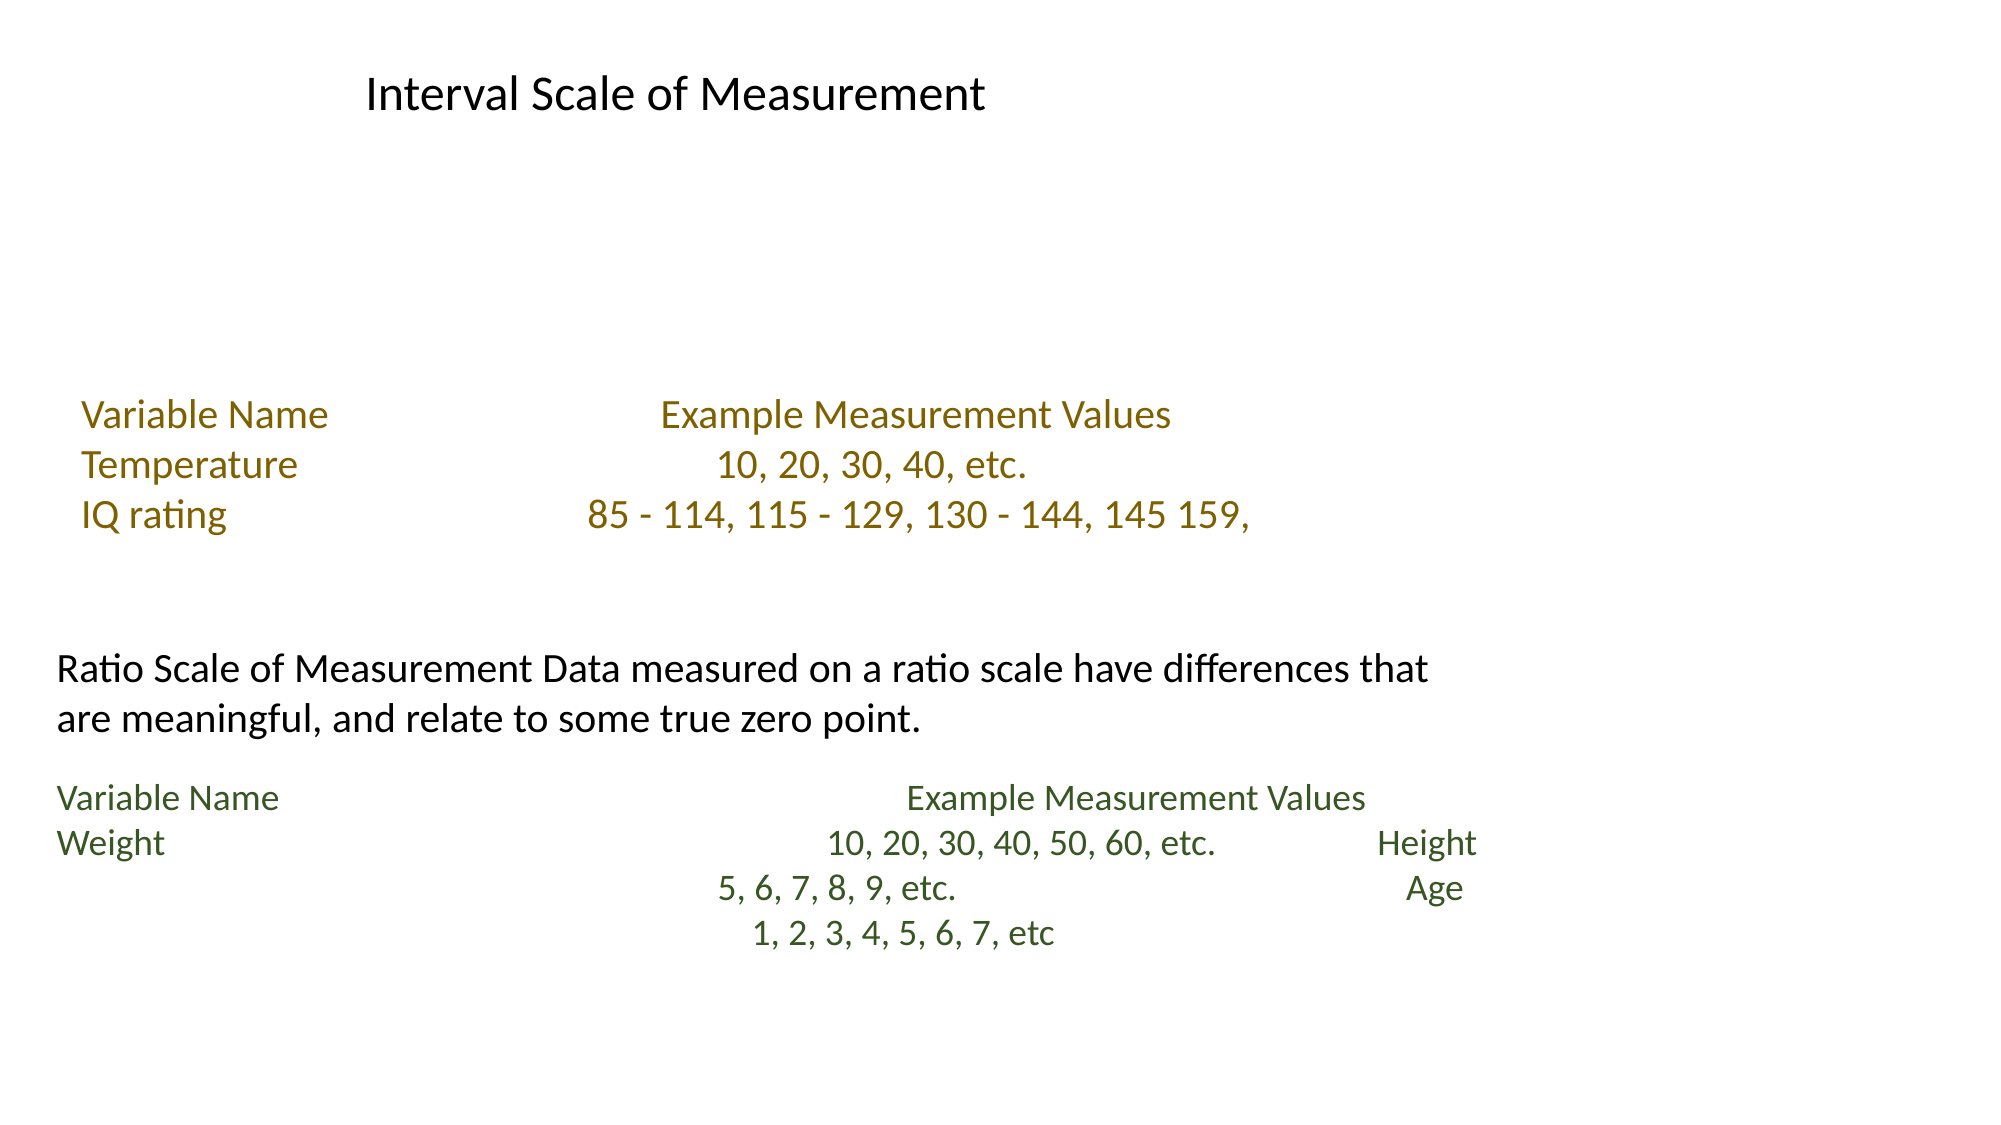

Interval Scale of Measurement
Variable Name                                   Example Measurement Values
Temperature                                            10, 20, 30, 40, etc.
IQ rating                                      85 - 114, 115 - 129, 130 - 144, 145 159,
Ratio Scale of Measurement Data measured on a ratio scale have differences that are meaningful, and relate to some true zero point.
Variable Name                                                                          Example Measurement Values Weight                                                                              10, 20, 30, 40, 50, 60, etc.                   Height                                                                               5, 6, 7, 8, 9, etc.                                                     Age                                                                                     1, 2, 3, 4, 5, 6, 7, etc